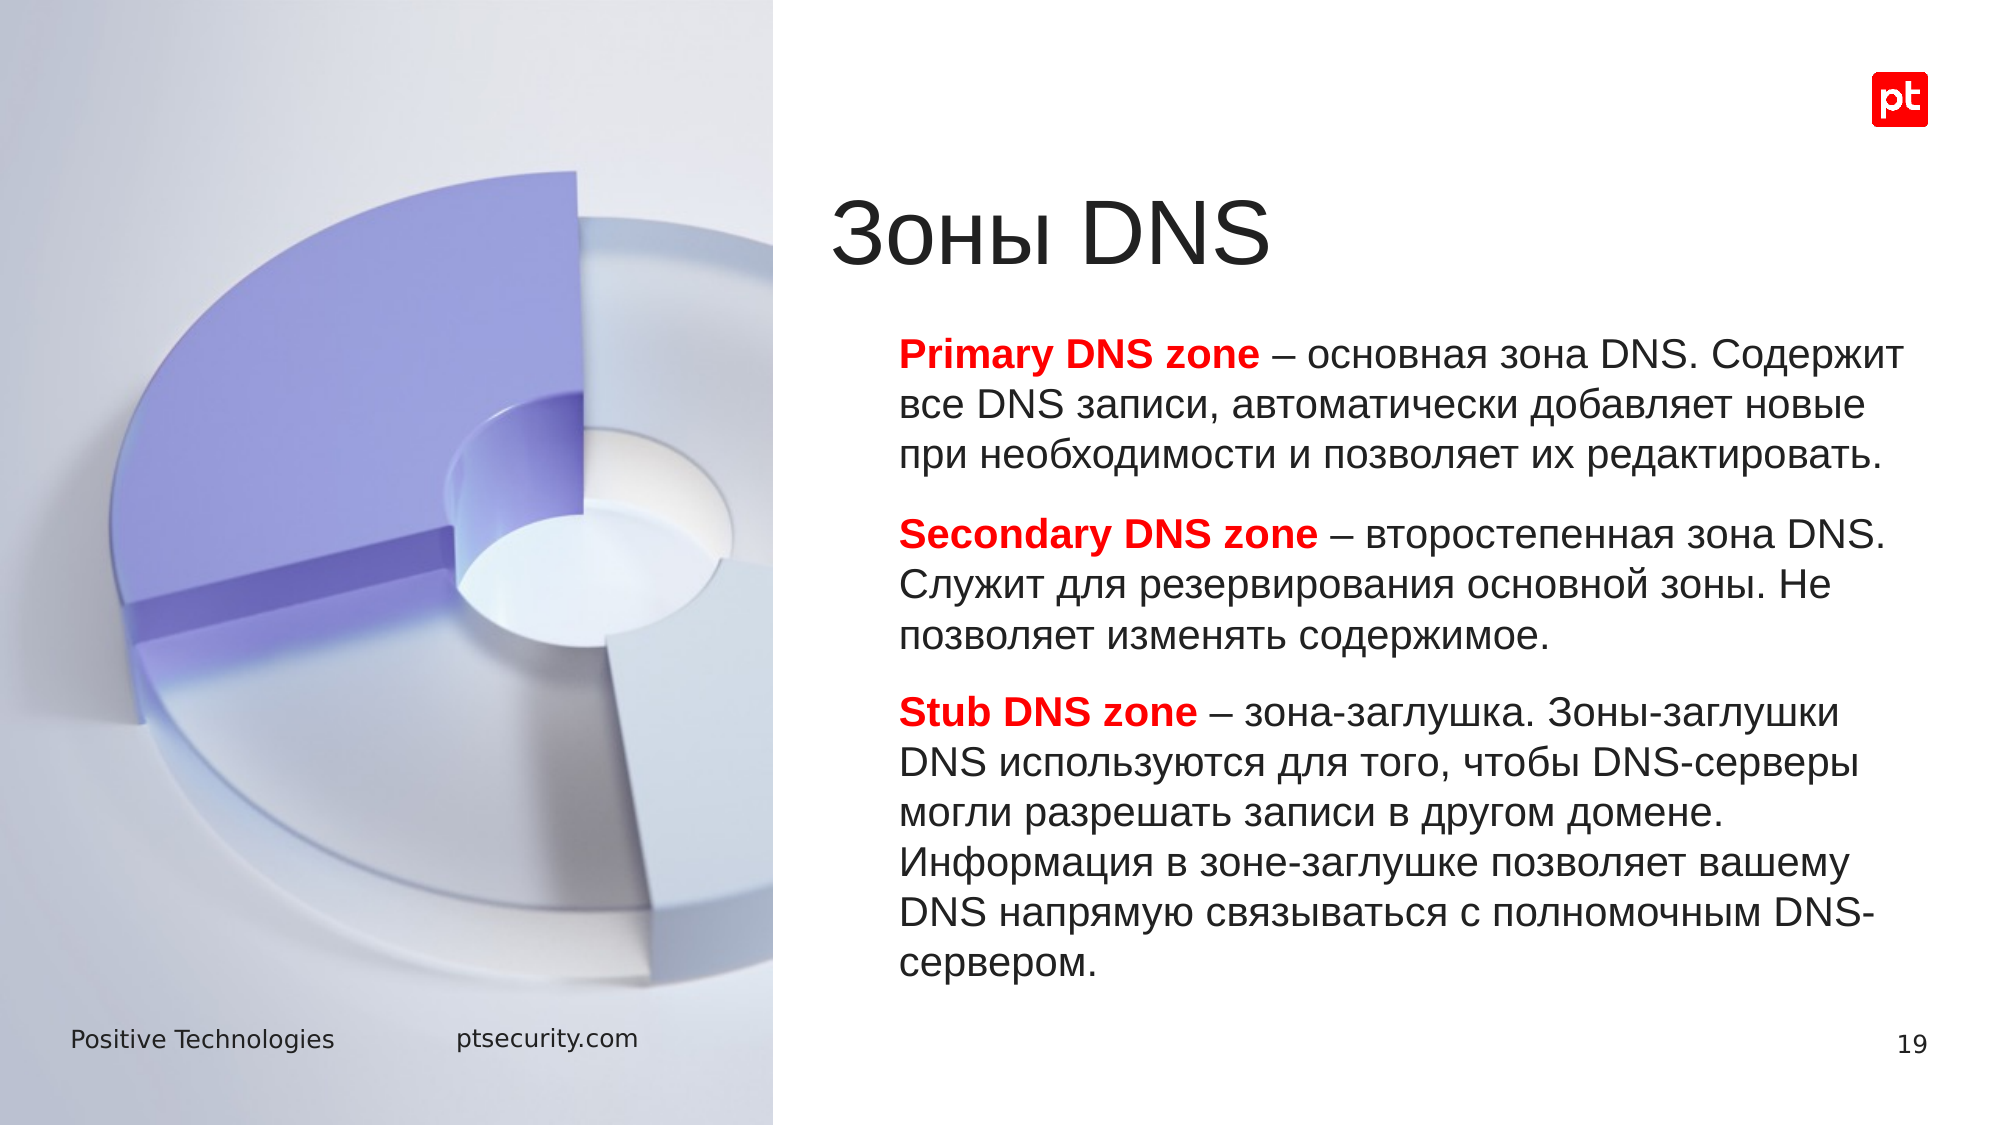

# Зоны DNS
Primary DNS zone – основная зона DNS. Содержит все DNS записи, автоматически добавляет новые при необходимости и позволяет их редактировать.

Secondary DNS zone – второстепенная зона DNS. Служит для резервирования основной зоны. Не позволяет изменять содержимое.

Stub DNS zone – зона-заглушка. Зоны-заглушки DNS используются для того, чтобы DNS-серверы могли разрешать записи в другом домене. Информация в зоне-заглушке позволяет вашему DNS напрямую связываться с полномочным DNS-сервером.

19